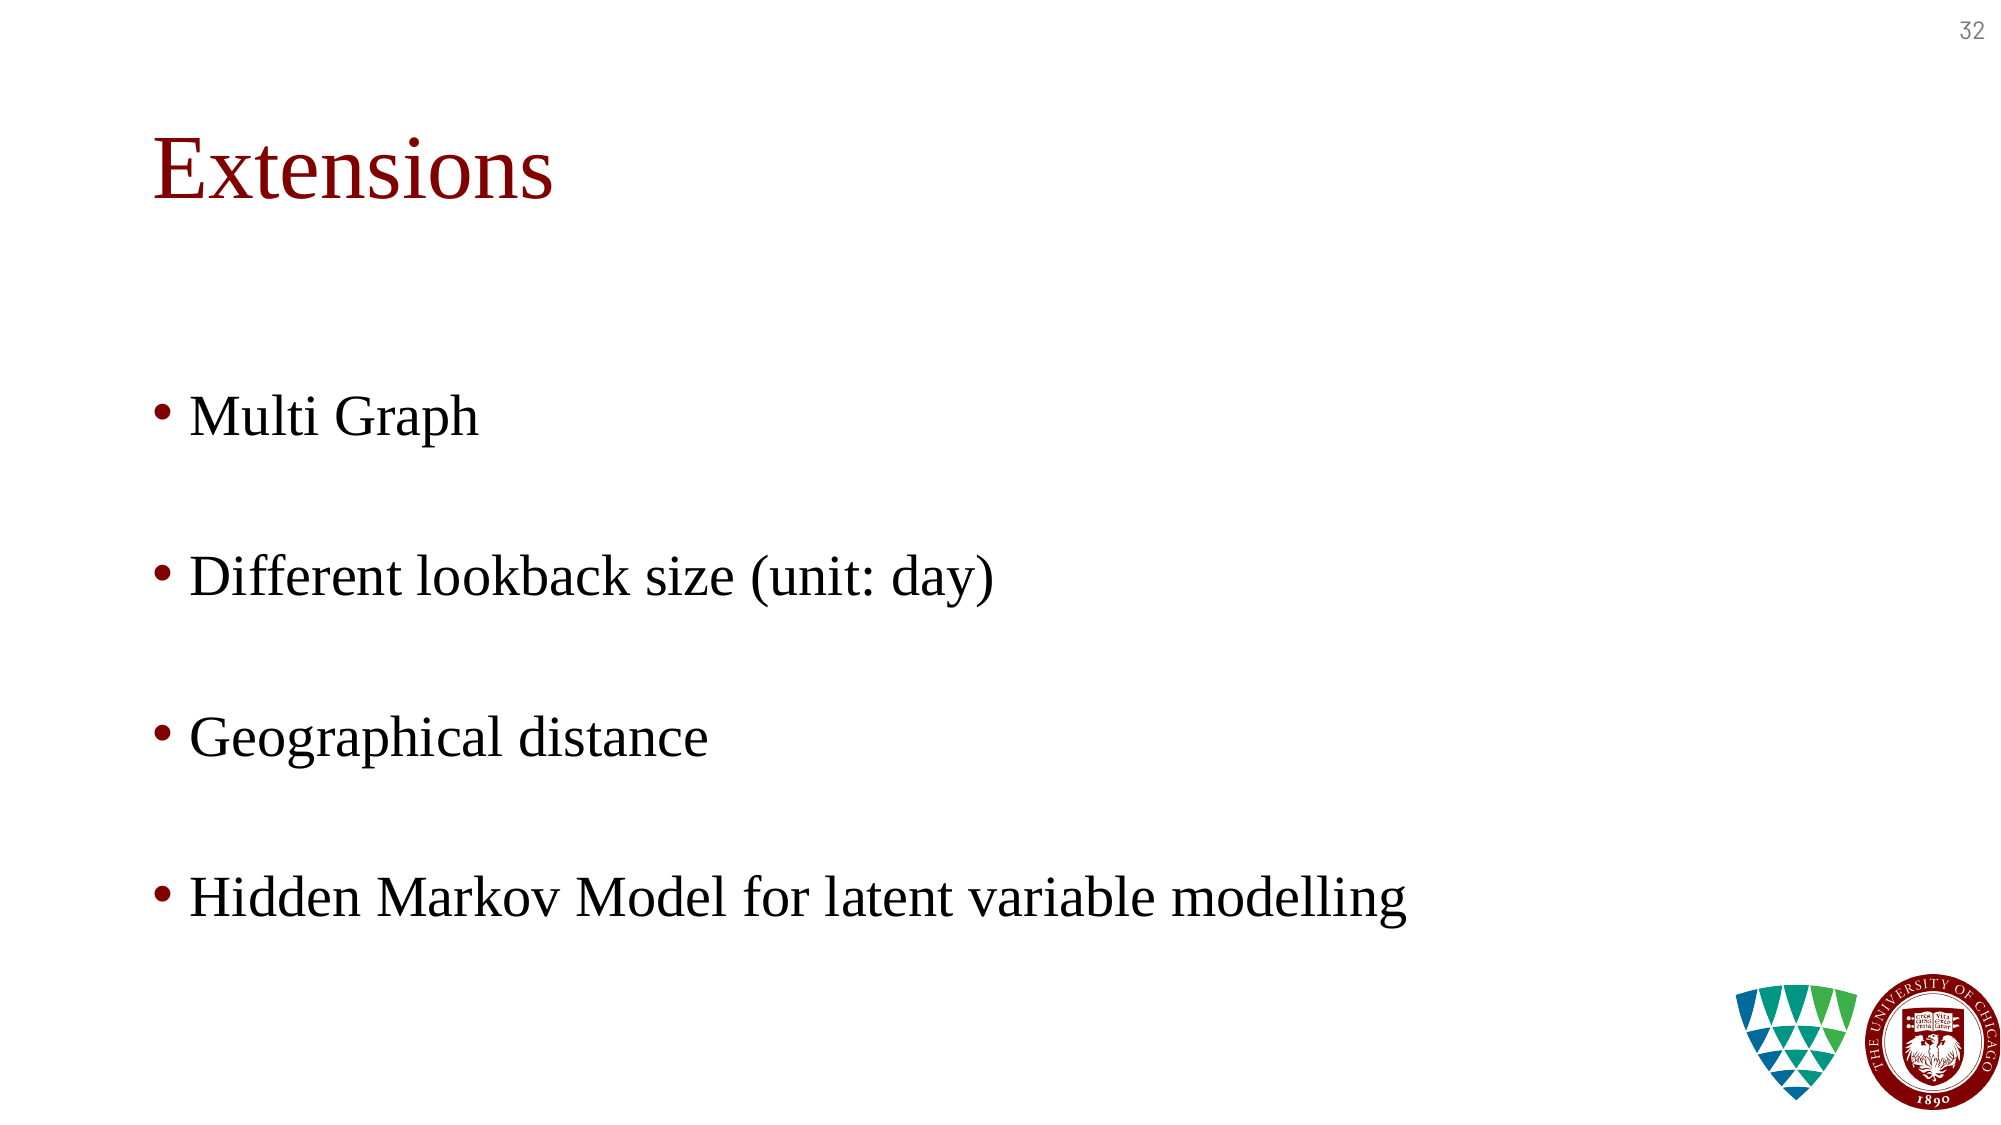

32
# Extensions
Multi Graph
Different lookback size (unit: day)
Geographical distance
Hidden Markov Model for latent variable modelling